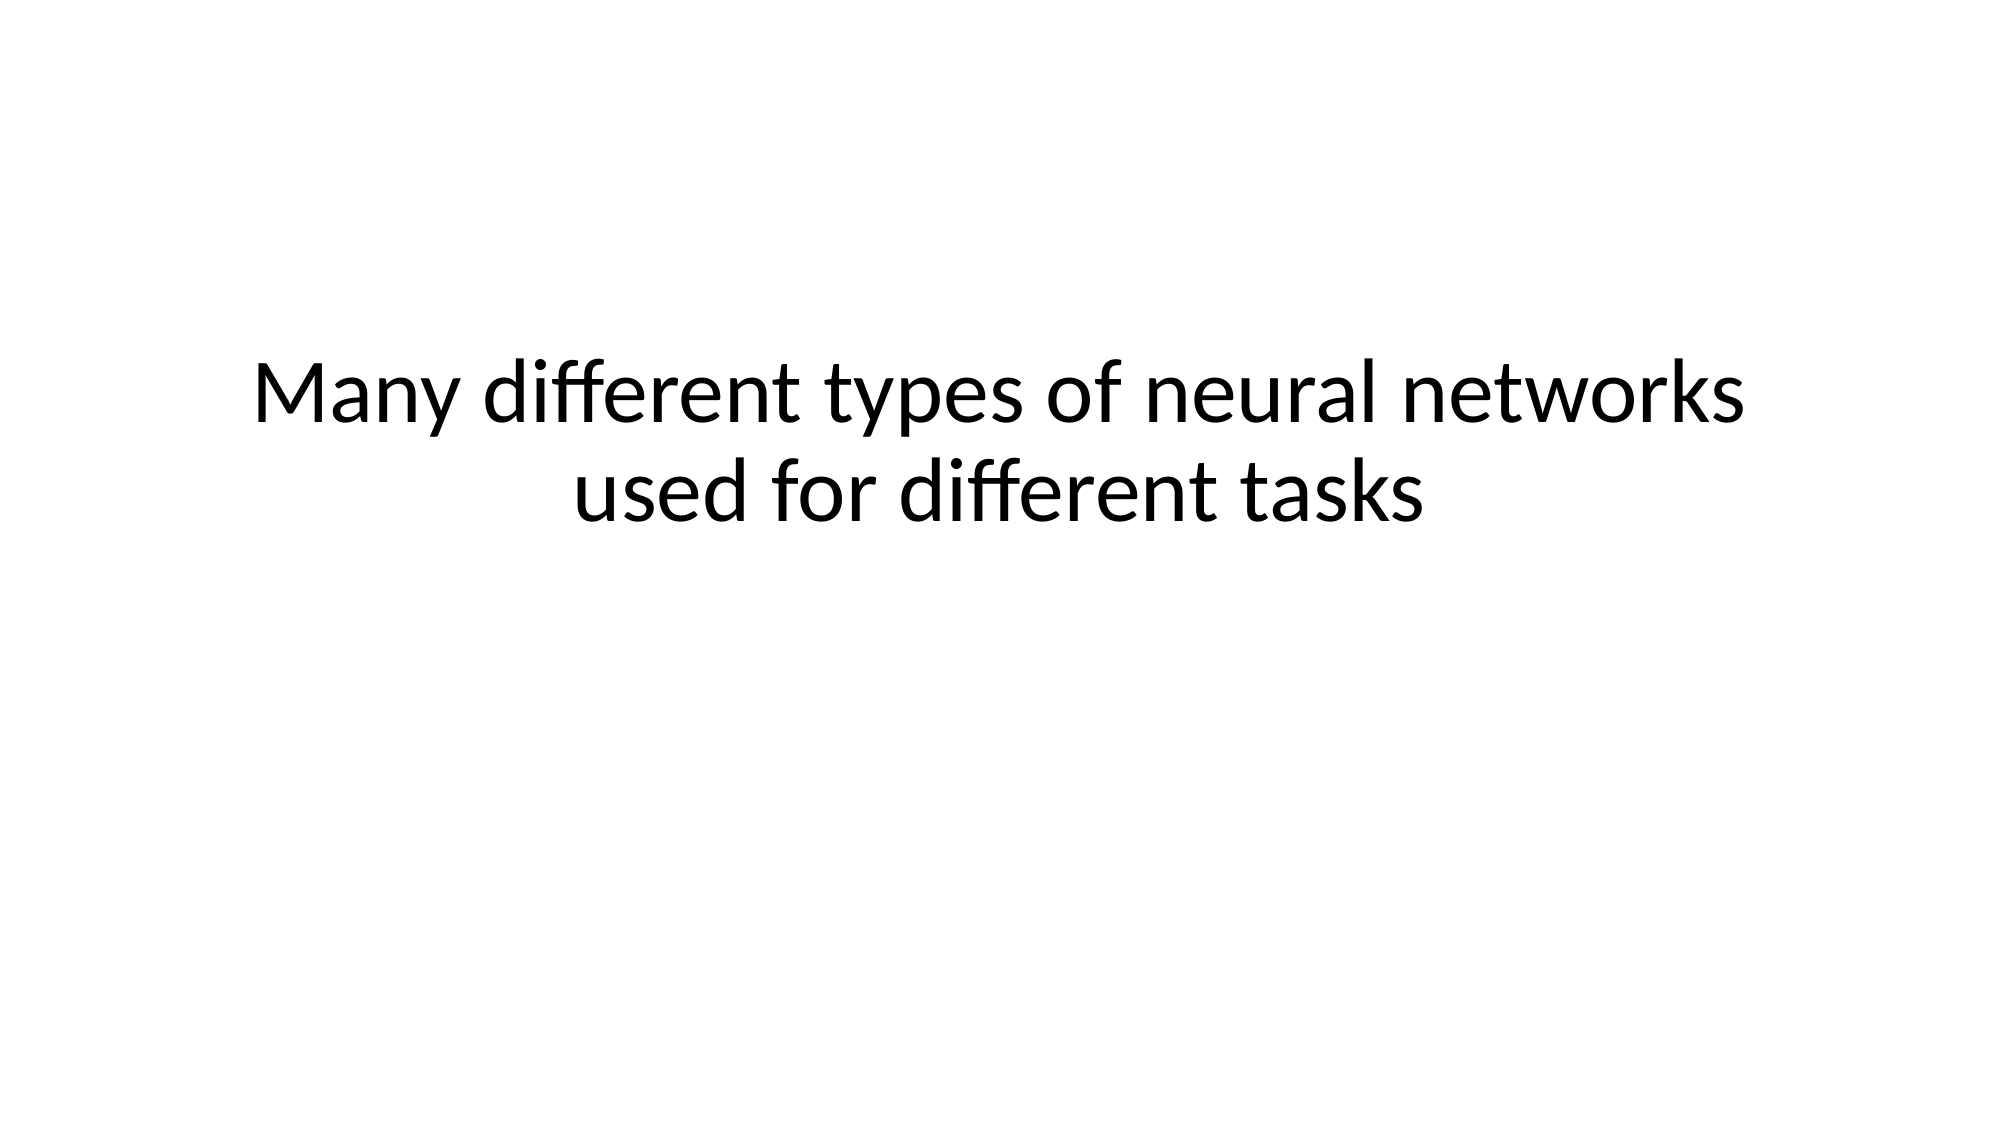

# Many different types of neural networks used for different tasks